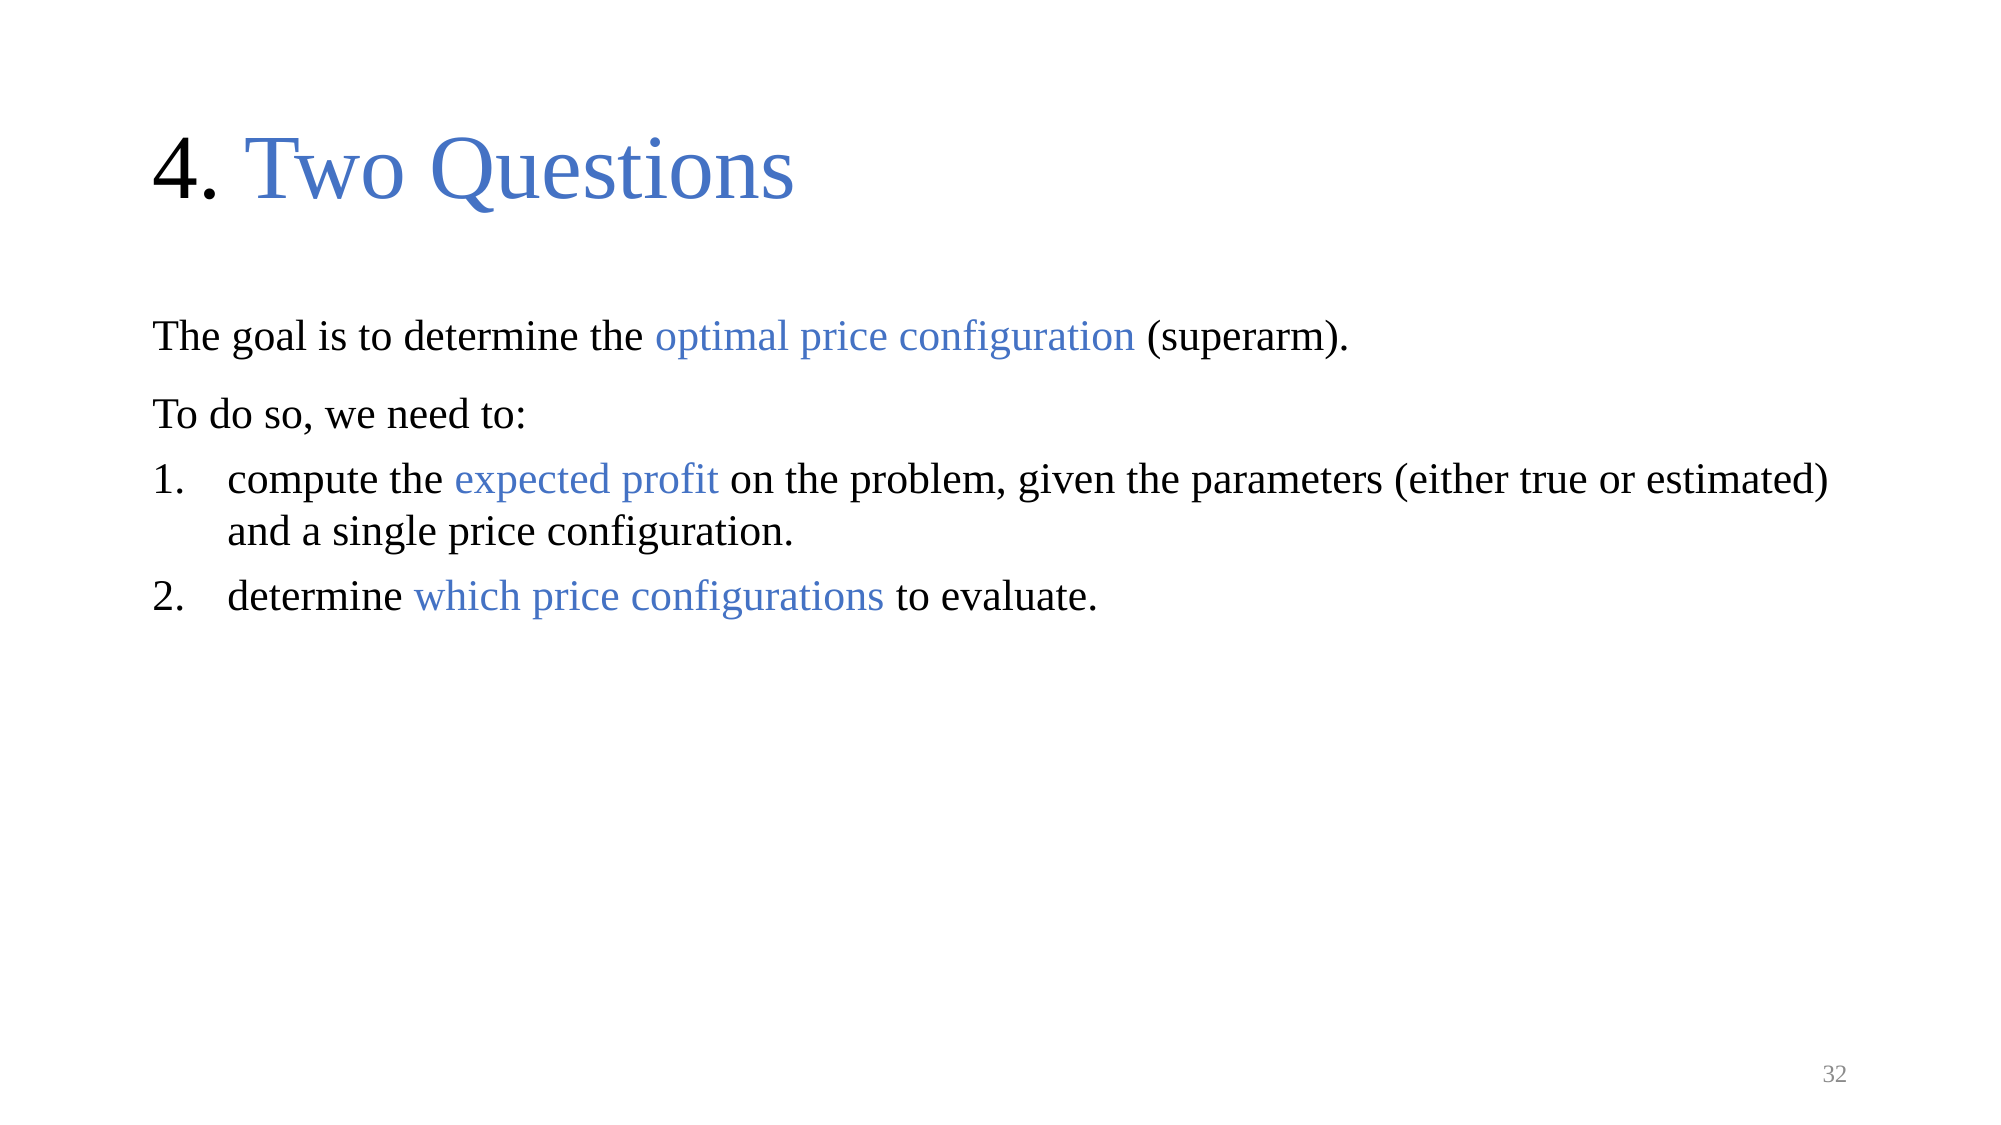

# 4. Two Questions
The goal is to determine the optimal price configuration (superarm).
To do so, we need to:
compute the expected profit on the problem, given the parameters (either true or estimated) and a single price configuration.
determine which price configurations to evaluate.

32